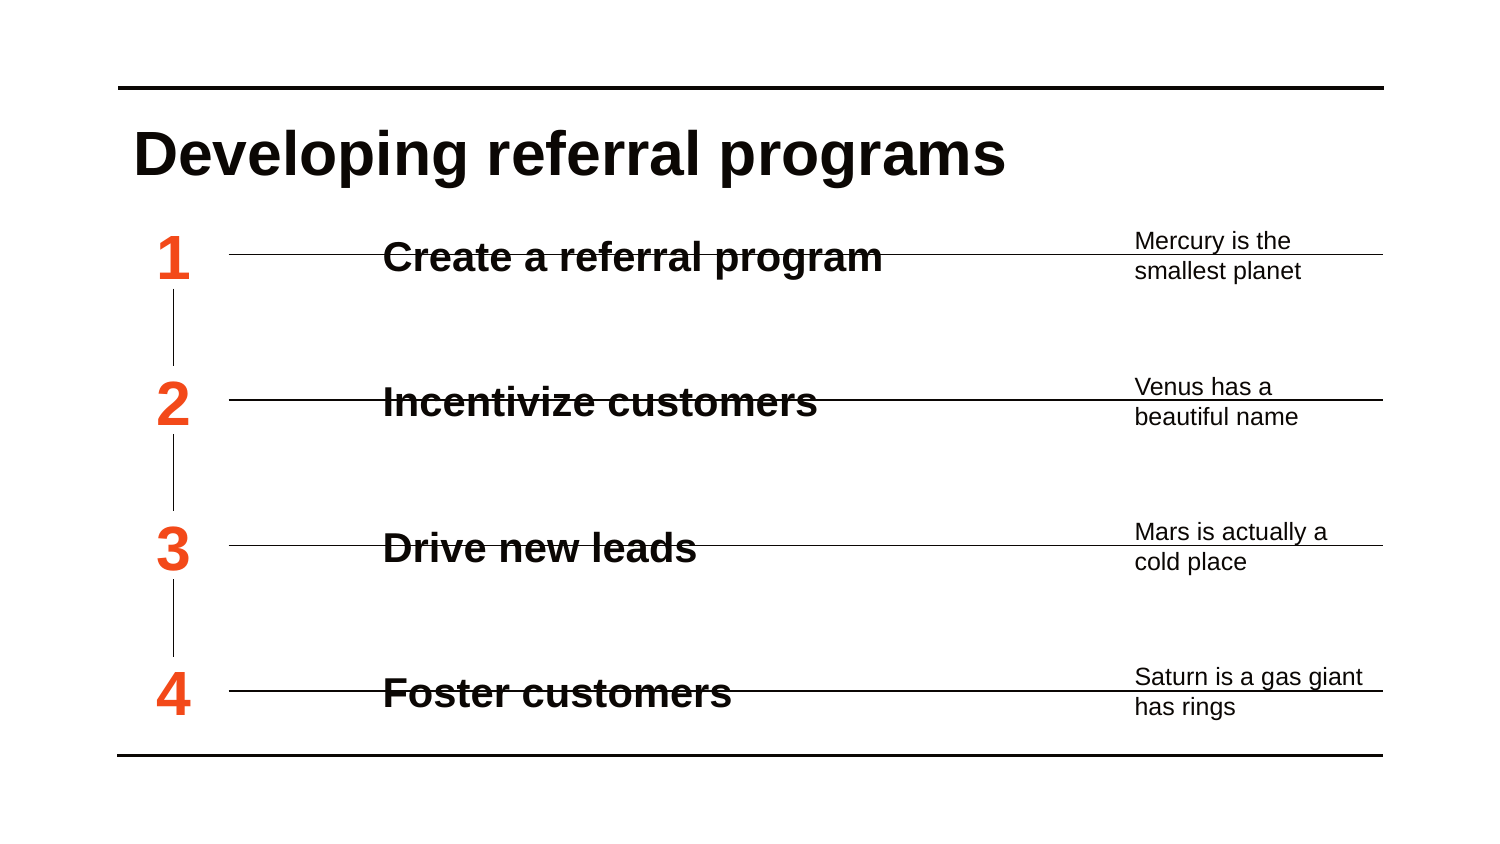

# Developing referral programs
1
Create a referral program
Mercury is the smallest planet
Venus has a beautiful name
2
Incentivize customers
Mars is actually a cold place
3
Drive new leads
Saturn is a gas giant has rings
4
Foster customers